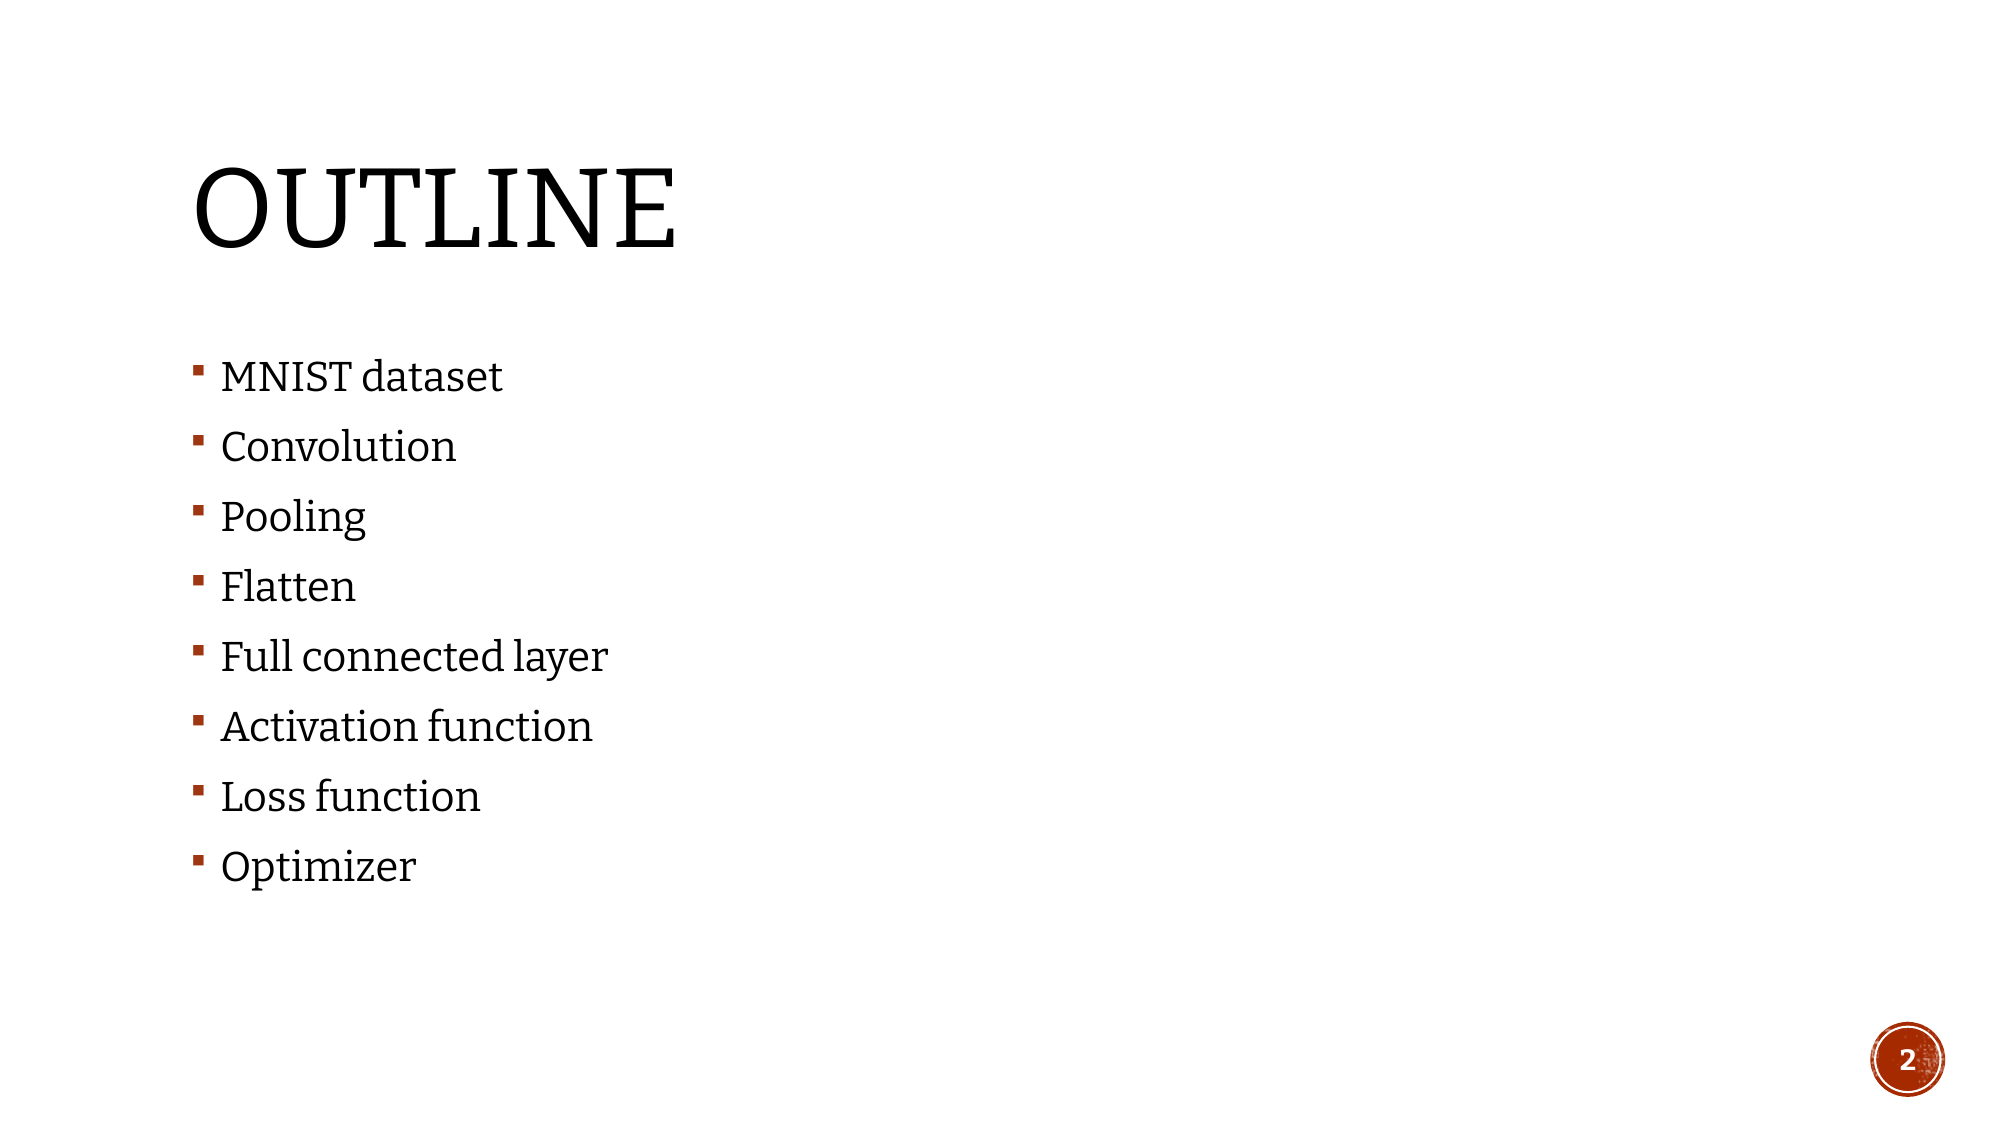

# OUTLINE
MNIST dataset
Convolution
Pooling
Flatten
Full connected layer
Activation function
Loss function
Optimizer

2